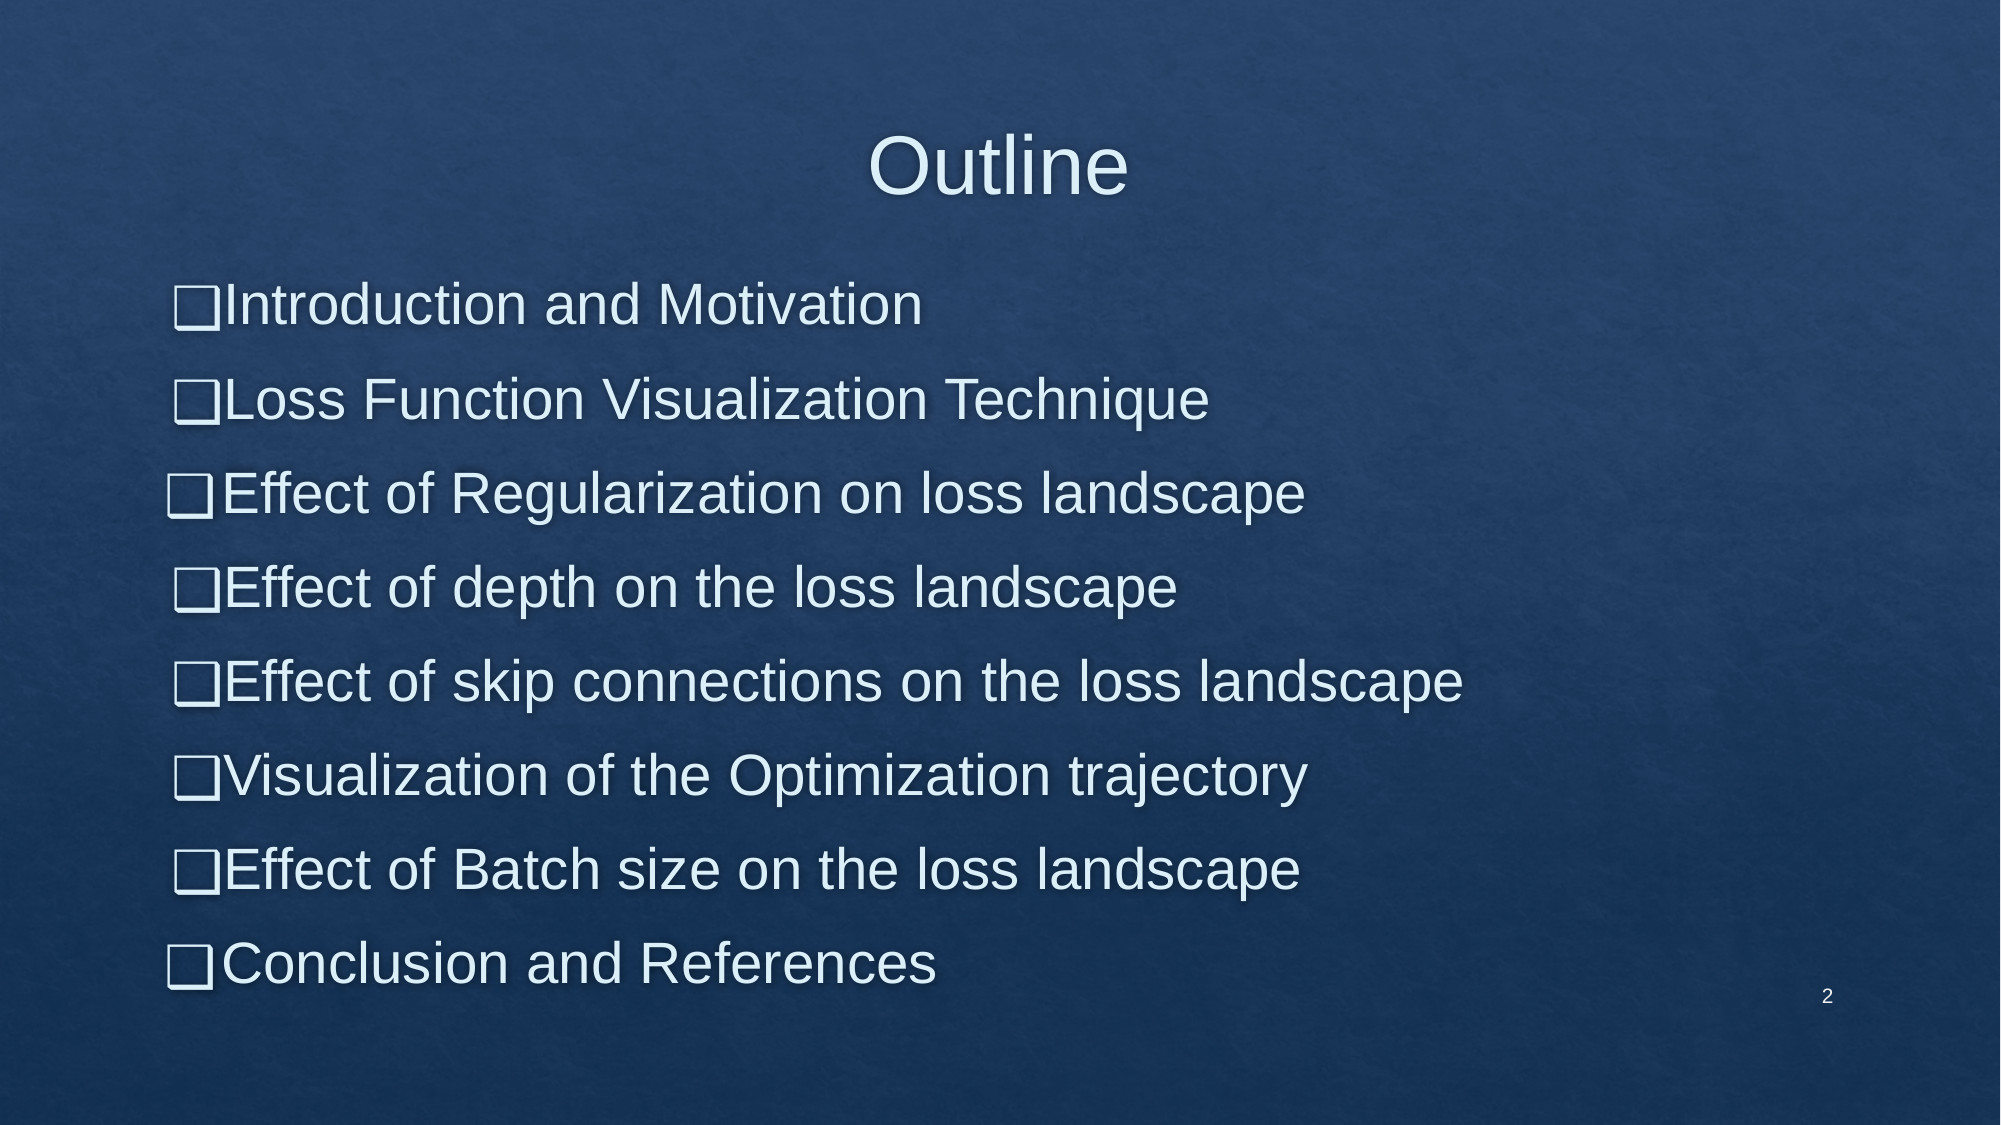

# Outline
Introduction and Motivation
Loss Function Visualization Technique
Effect of Regularization on loss landscape
Effect of depth on the loss landscape
Effect of skip connections on the loss landscape
Visualization of the Optimization trajectory
Effect of Batch size on the loss landscape
Conclusion and References
2